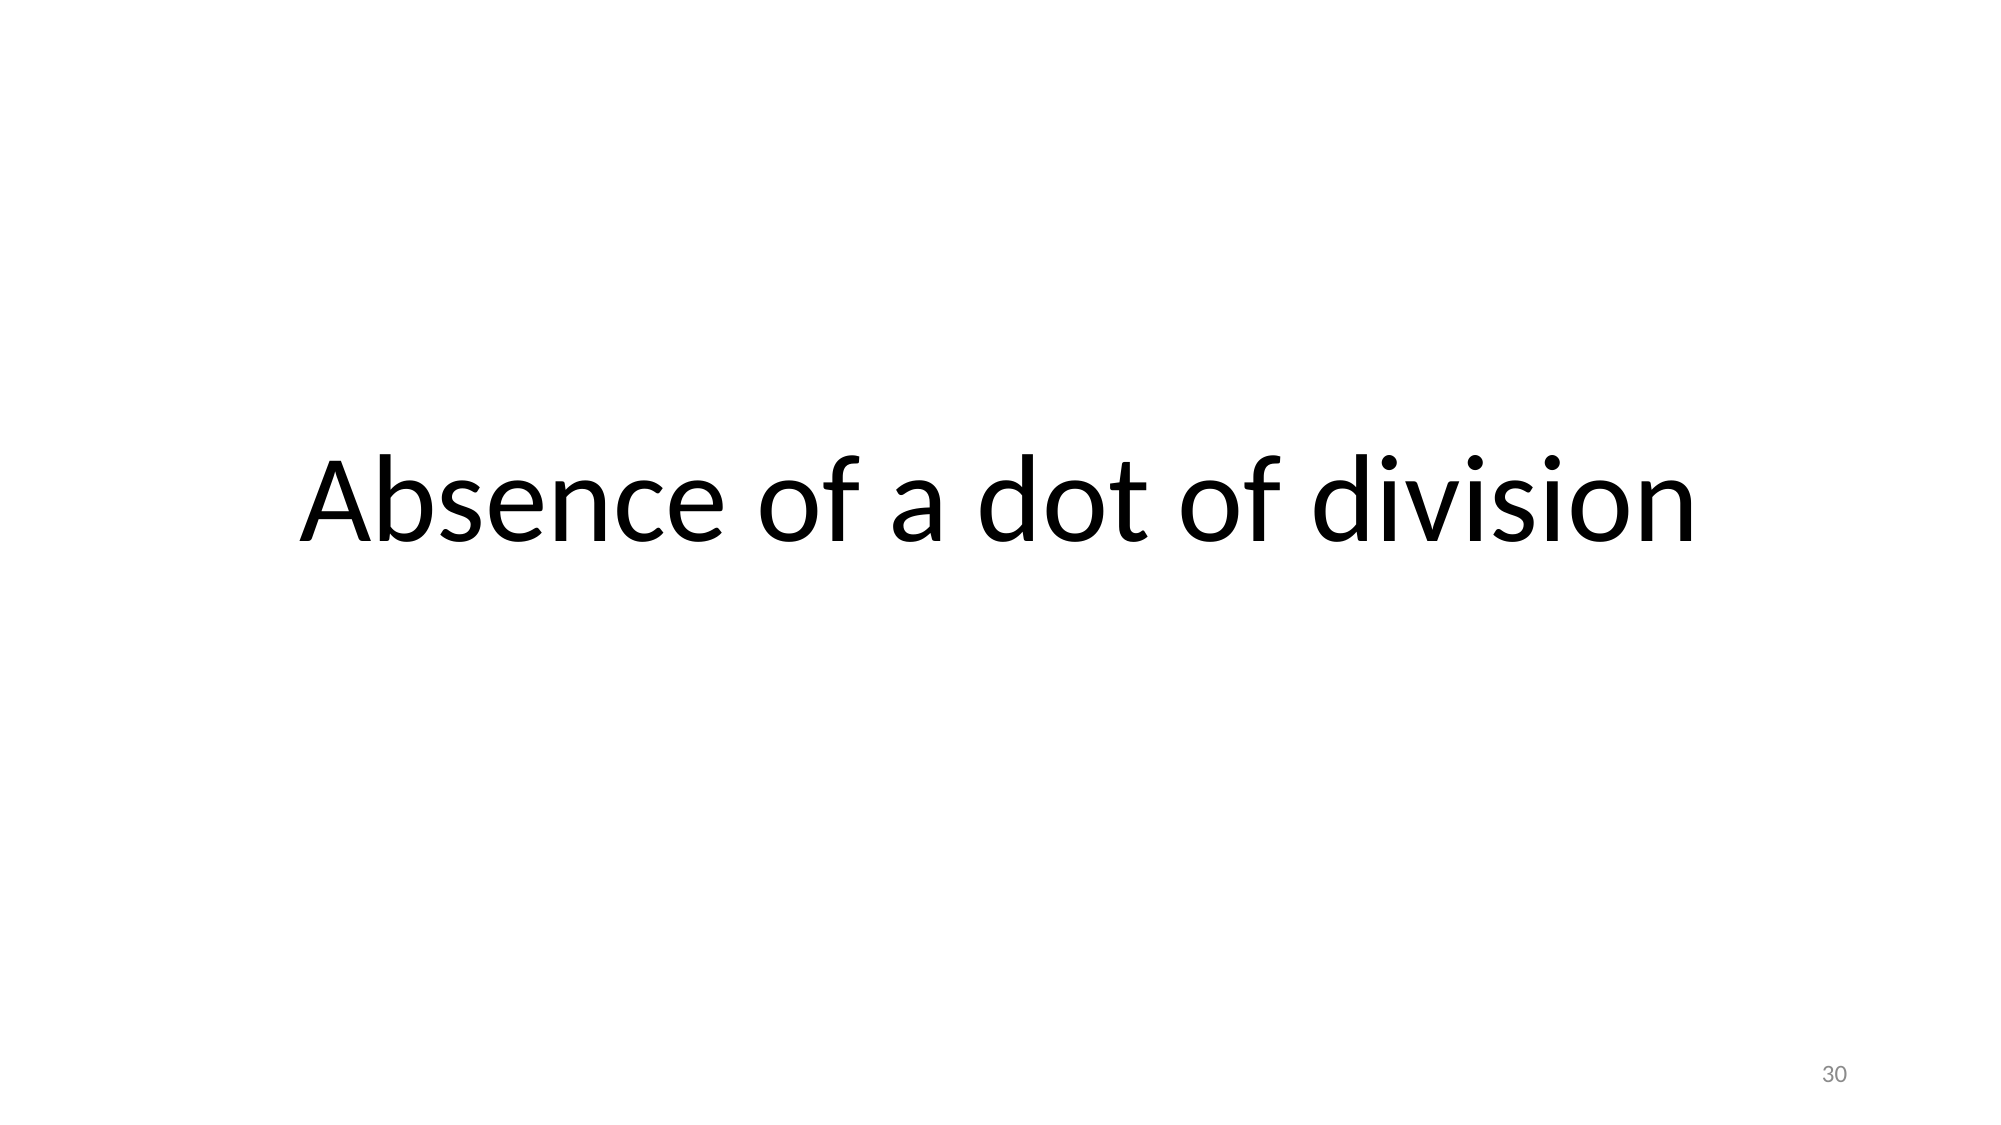

# Absence of a dot of division

30